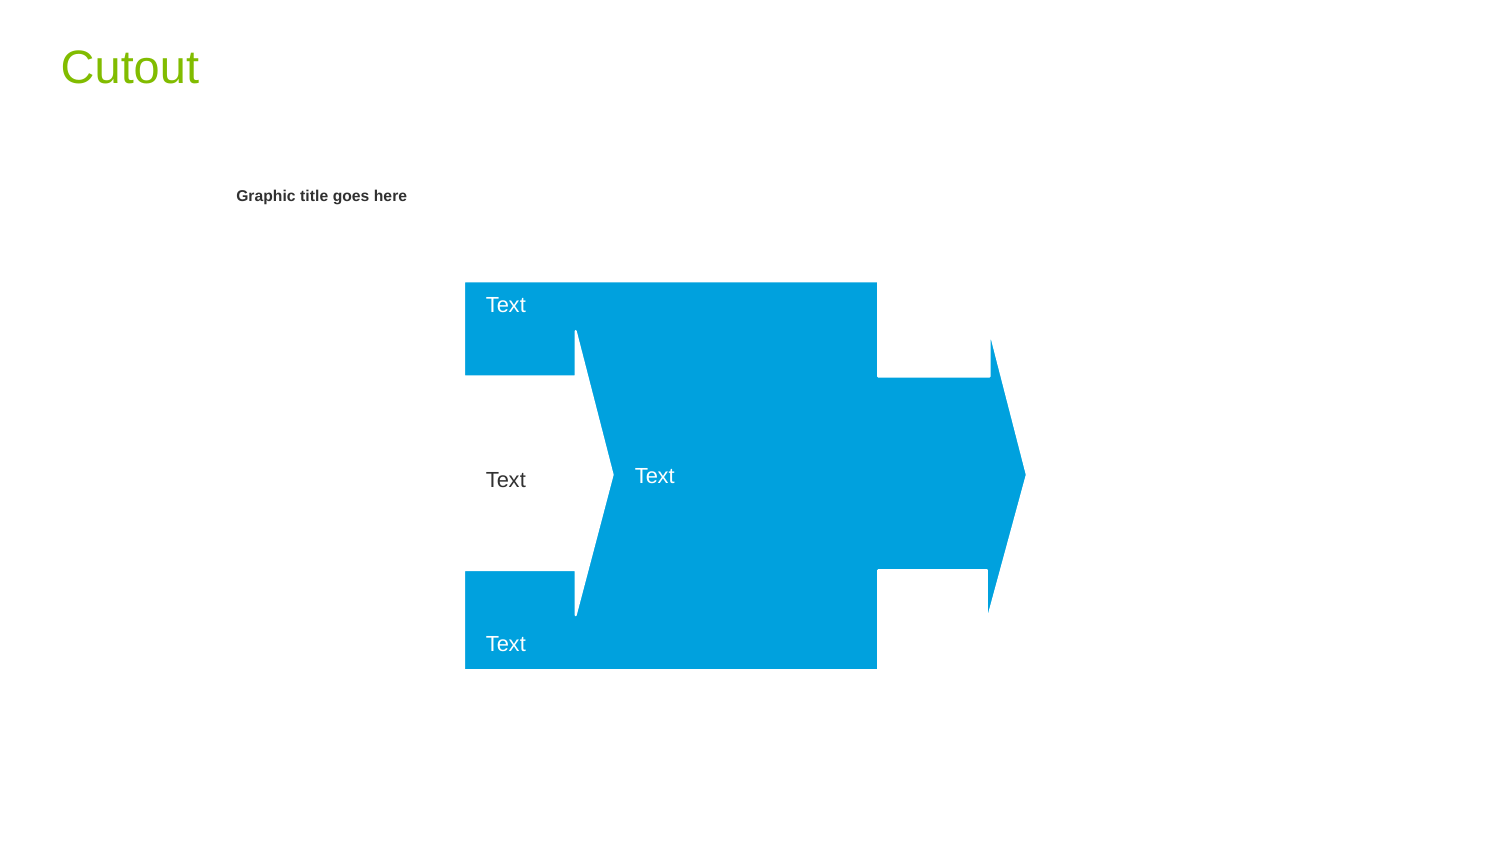

# Cutout
Graphic title goes here

Text
Text
Text
Text